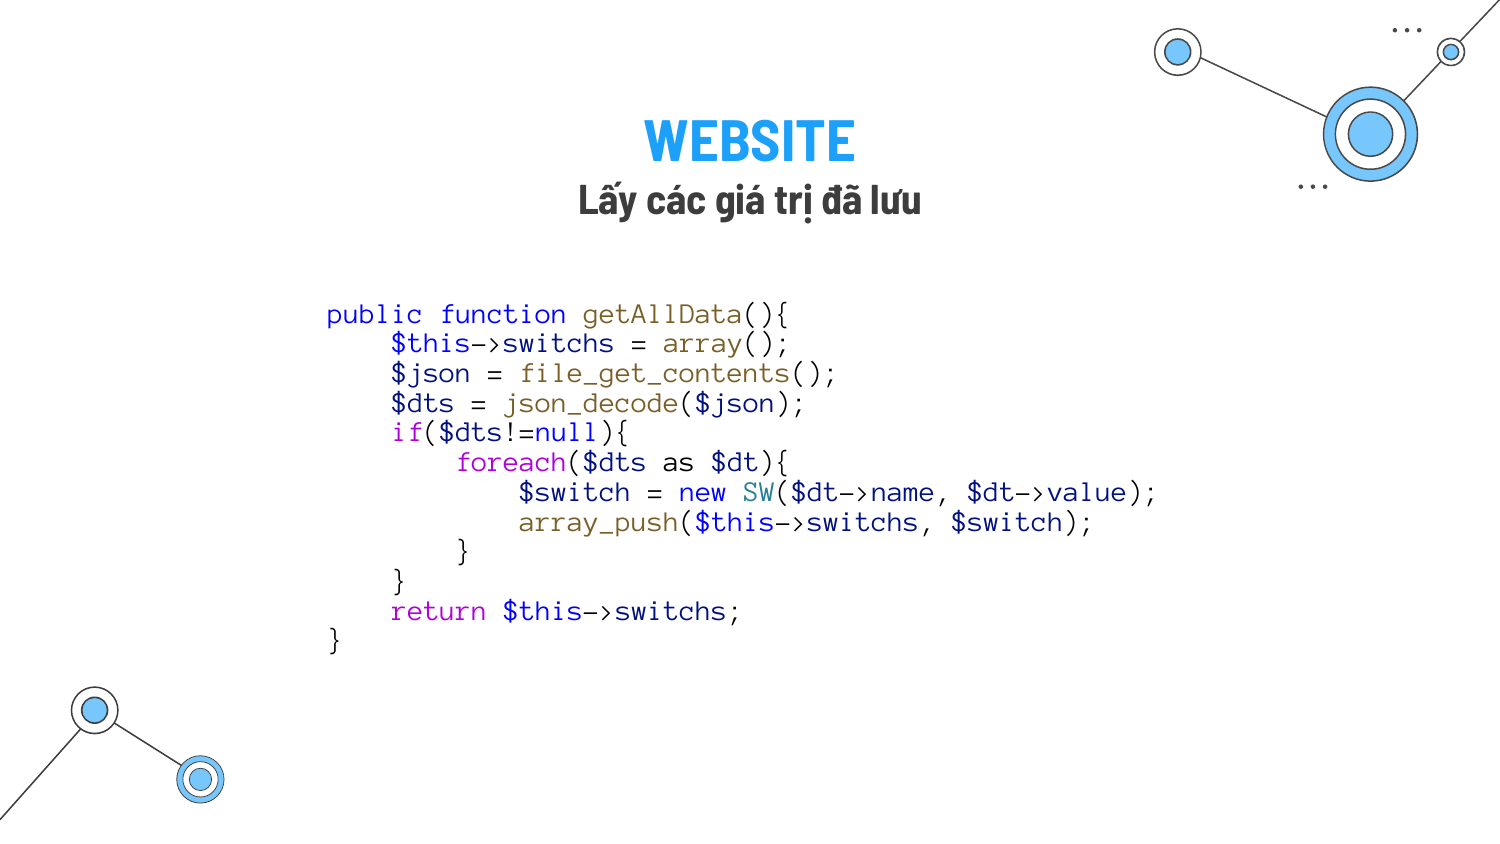

WEBSITE
Lấy các giá trị đã lưu
public function getAllData(){
    $this->switchs = array();
    $json = file_get_contents();
    $dts = json_decode($json);
    if($dts!=null){
        foreach($dts as $dt){
            $switch = new SW($dt->name, $dt->value);
            array_push($this->switchs, $switch);
        }
    }
    return $this->switchs;
}